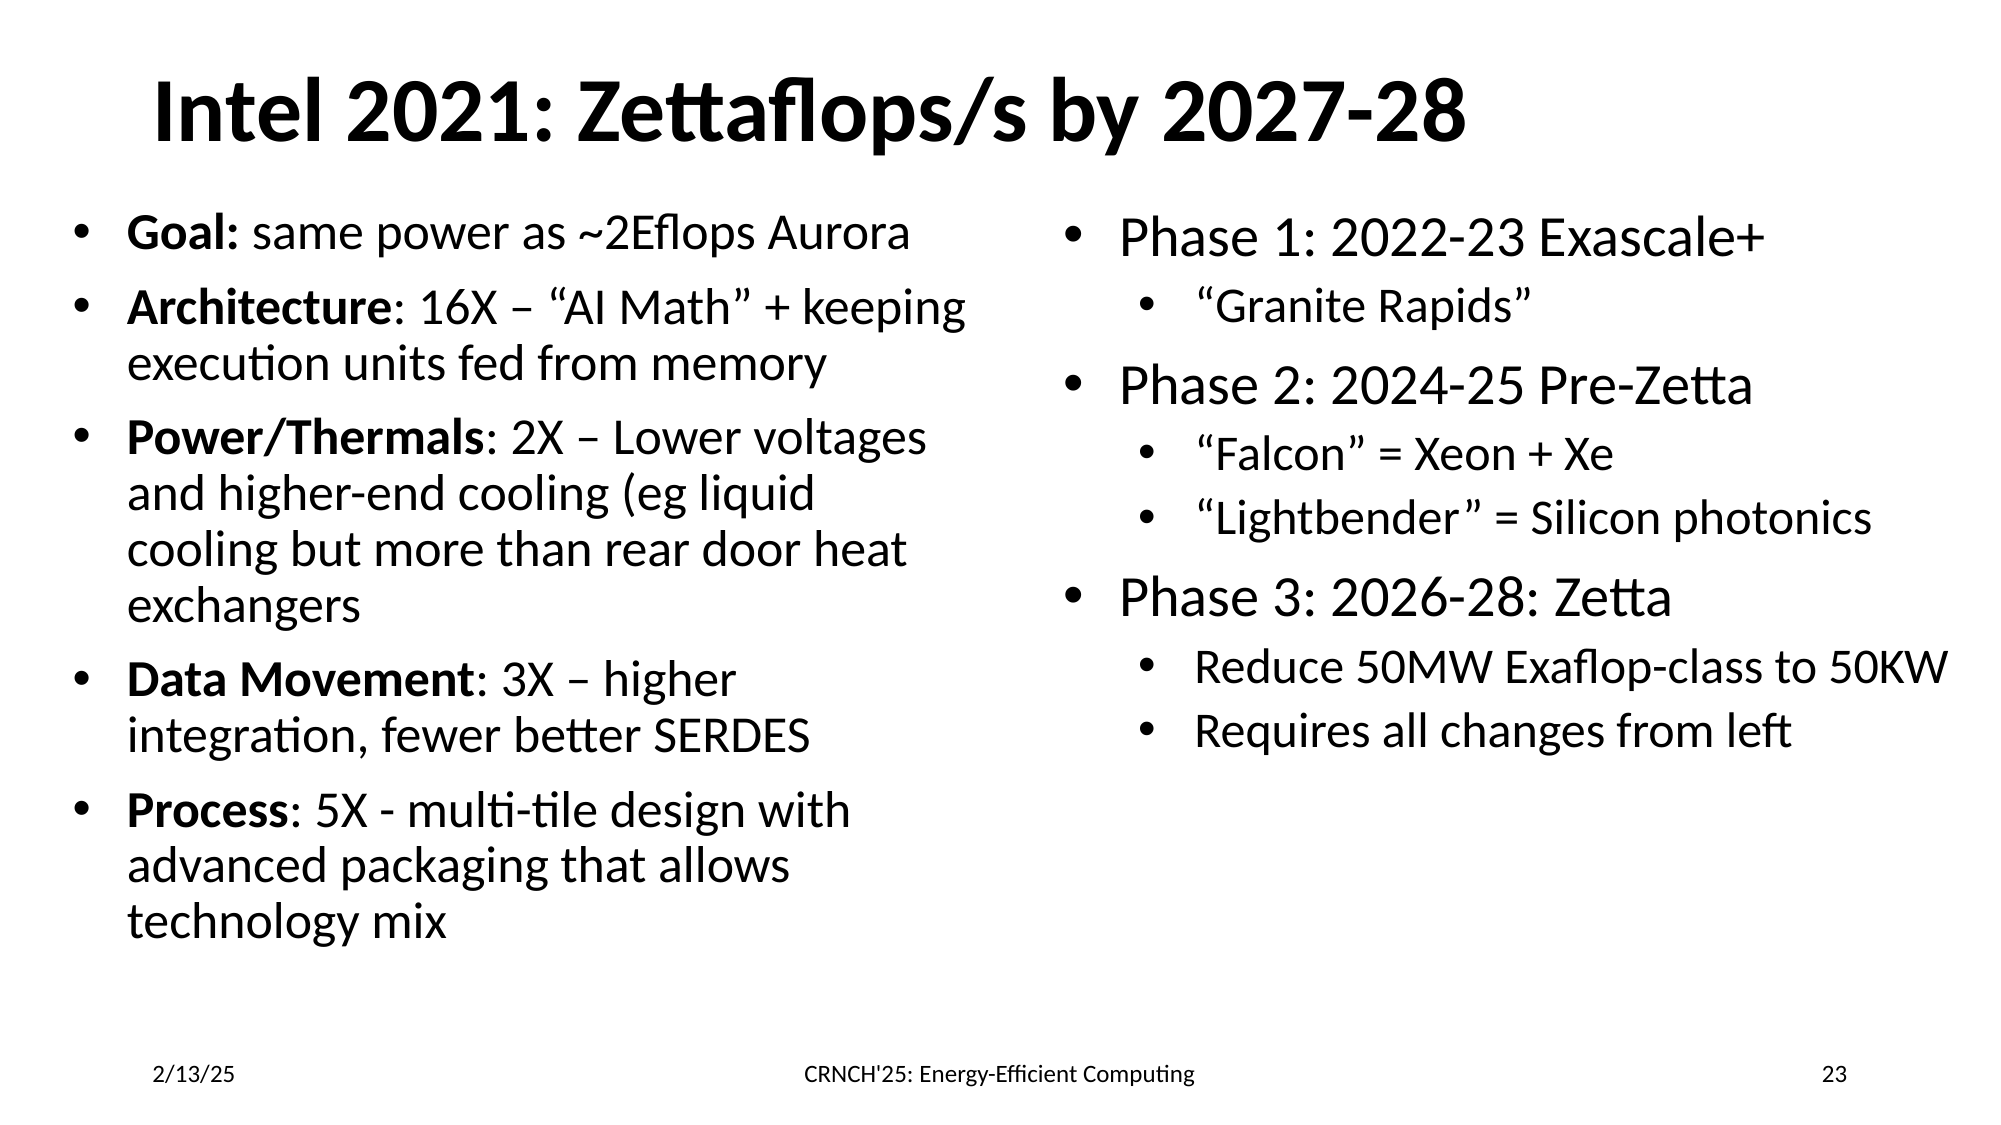

# Intel 2021: Zettaflops/s by 2027-28
Goal: same power as ~2Eflops Aurora
Architecture: 16X – “AI Math” + keeping execution units fed from memory
Power/Thermals: 2X – Lower voltages and higher-end cooling (eg liquid cooling but more than rear door heat exchangers
Data Movement: 3X – higher integration, fewer better SERDES
Process: 5X - multi-tile design with advanced packaging that allows technology mix
Phase 1: 2022-23 Exascale+
“Granite Rapids”
Phase 2: 2024-25 Pre-Zetta
“Falcon” = Xeon + Xe
“Lightbender” = Silicon photonics
Phase 3: 2026-28: Zetta
Reduce 50MW Exaflop-class to 50KW
Requires all changes from left
2/13/25
CRNCH'25: Energy-Efficient Computing
23